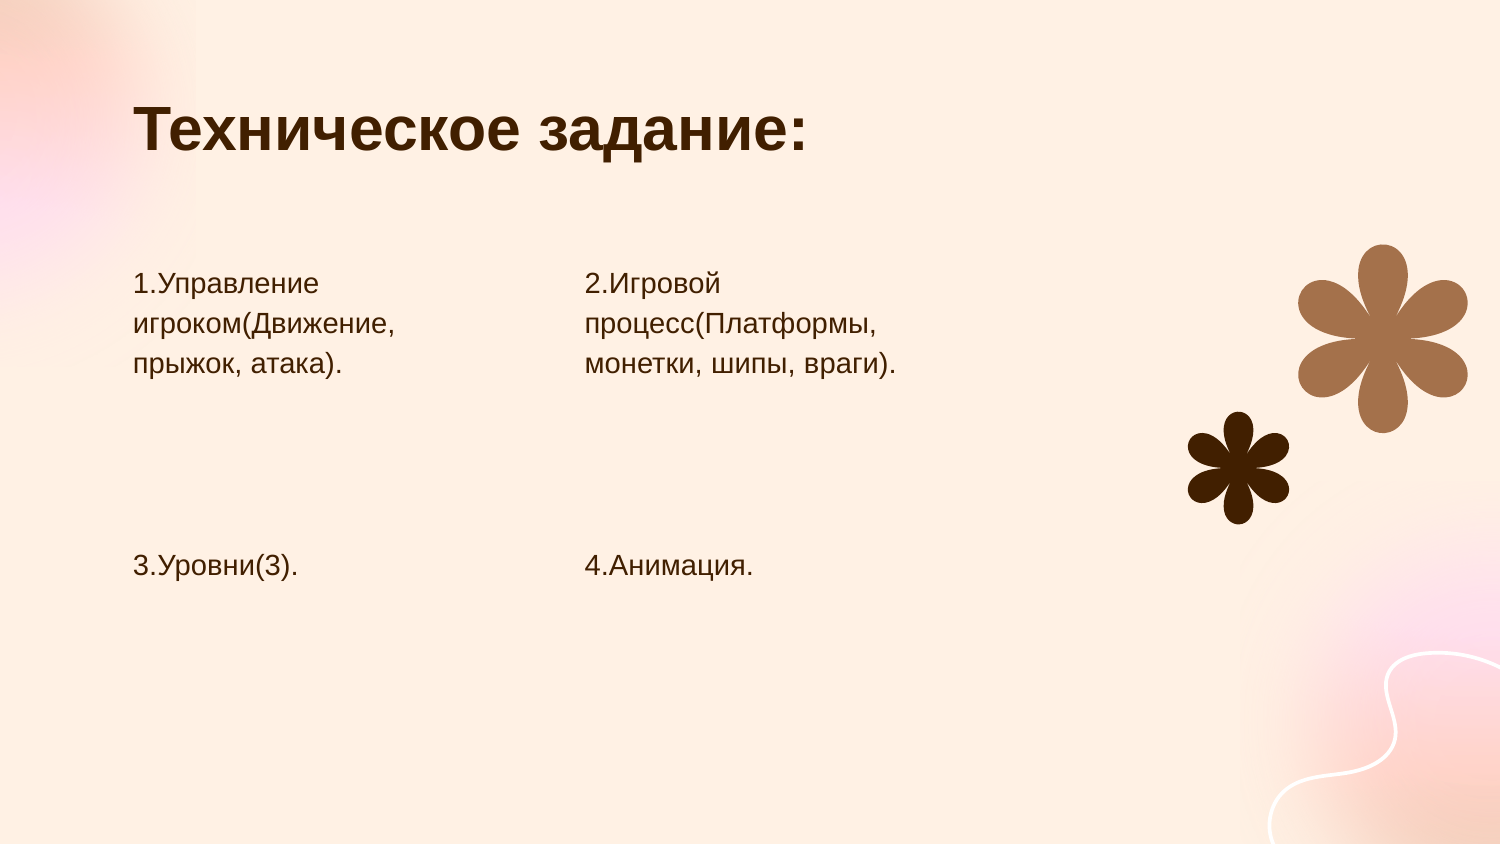

# Техническое задание:
1.Управление игроком(Движение, прыжок, атака).
2.Игровой процесс(Платформы, монетки, шипы, враги).

3.Уровни(3).
4.Анимация.